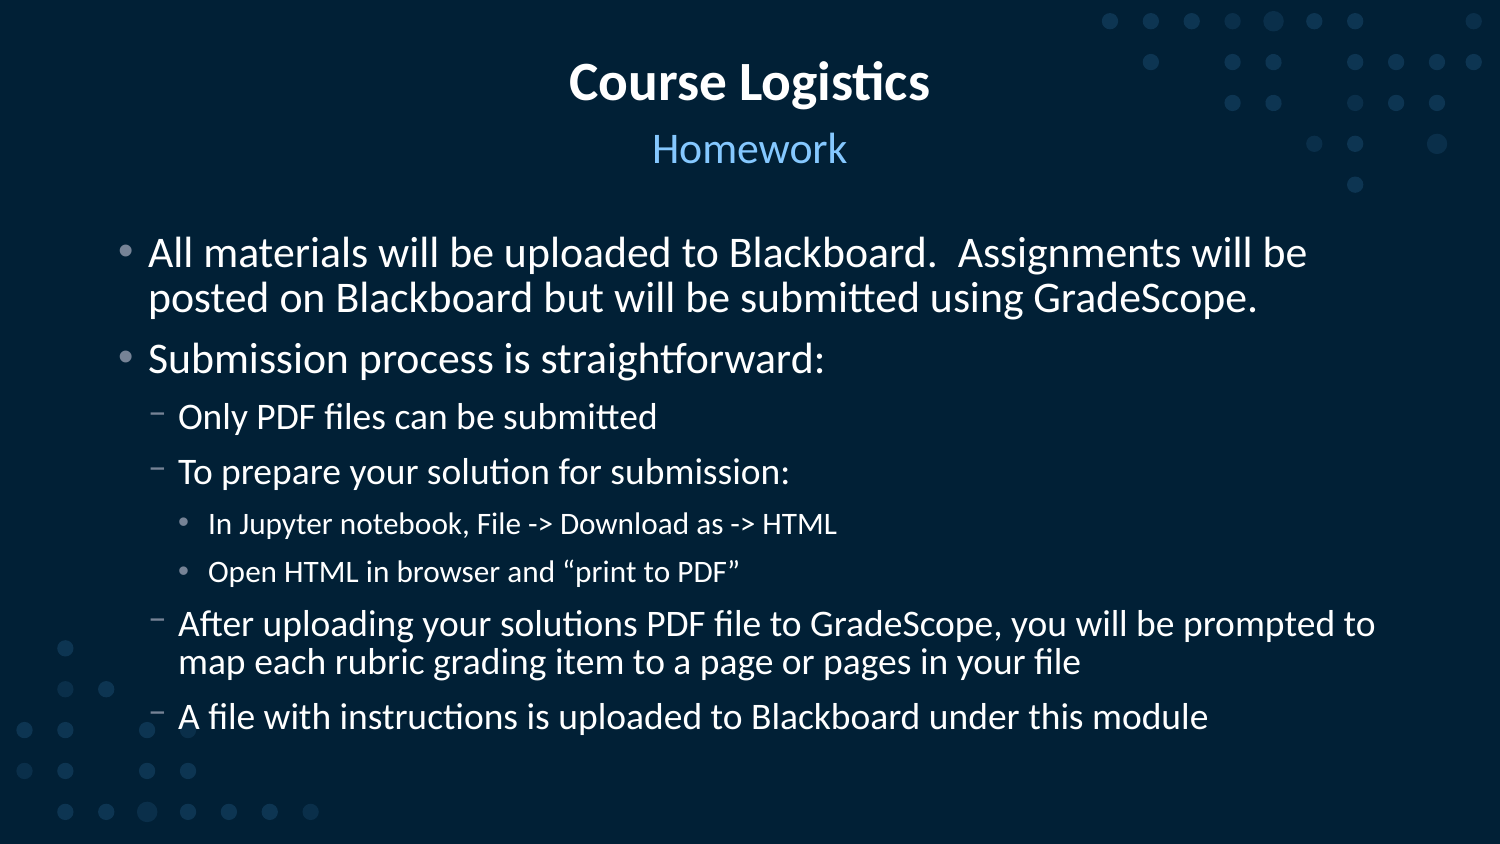

# Course Logistics
Homework
All materials will be uploaded to Blackboard.  Assignments will be posted on Blackboard but will be submitted using GradeScope.
Submission process is straightforward:
Only PDF files can be submitted
To prepare your solution for submission:
In Jupyter notebook, File -> Download as -> HTML
Open HTML in browser and “print to PDF”
After uploading your solutions PDF file to GradeScope, you will be prompted to map each rubric grading item to a page or pages in your file
A file with instructions is uploaded to Blackboard under this module